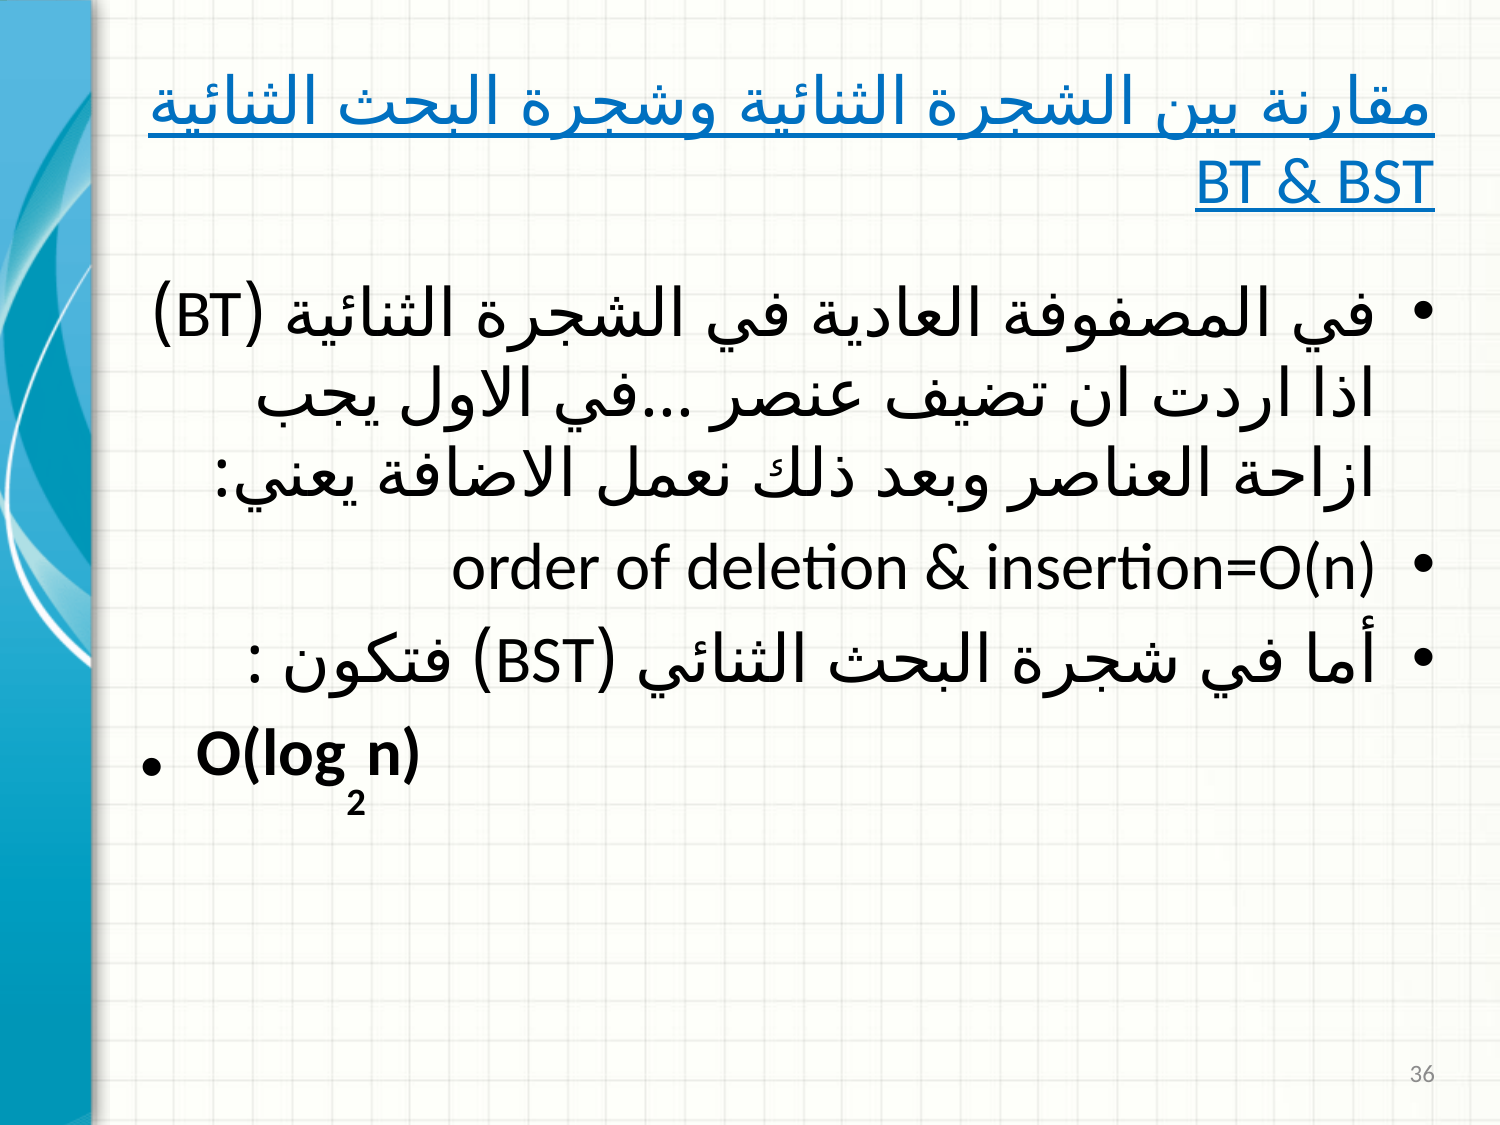

# مقارنة بين الشجرة الثنائية وشجرة البحث الثنائية BT & BST
في المصفوفة العادية في الشجرة الثنائية (BT) اذا اردت ان تضيف عنصر ...في الاول يجب ازاحة العناصر وبعد ذلك نعمل الاضافة يعني:
order of deletion & insertion=O(n)
أما في شجرة البحث الثنائي (BST) فتكون :
O(log2n)

36